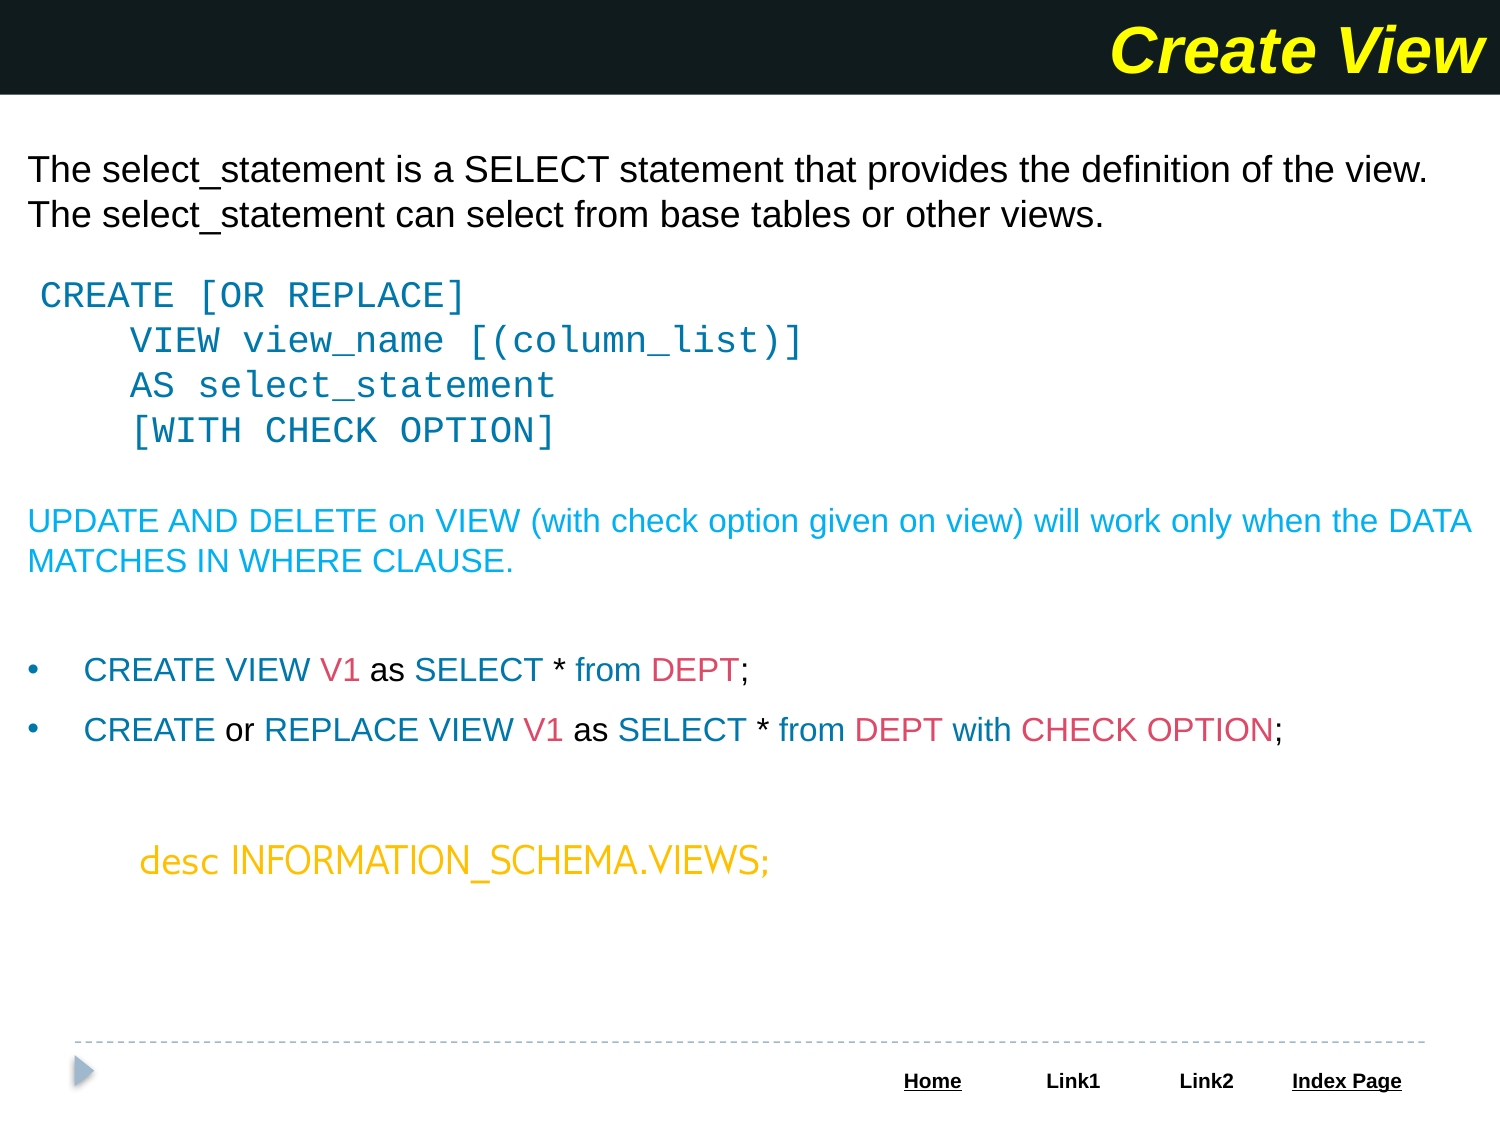

Create View
The select_statement is a SELECT statement that provides the definition of the view. The select_statement can select from base tables or other views.
CREATE [OR REPLACE]
    VIEW view_name [(column_list)]
    AS select_statement
    [WITH CHECK OPTION]
UPDATE AND DELETE on VIEW (with check option given on view) will work only when the DATA MATCHES IN WHERE CLAUSE.
CREATE VIEW V1 as SELECT * from DEPT;
CREATE or REPLACE VIEW V1 as SELECT * from DEPT with CHECK OPTION;
desc INFORMATION_SCHEMA.VIEWS;